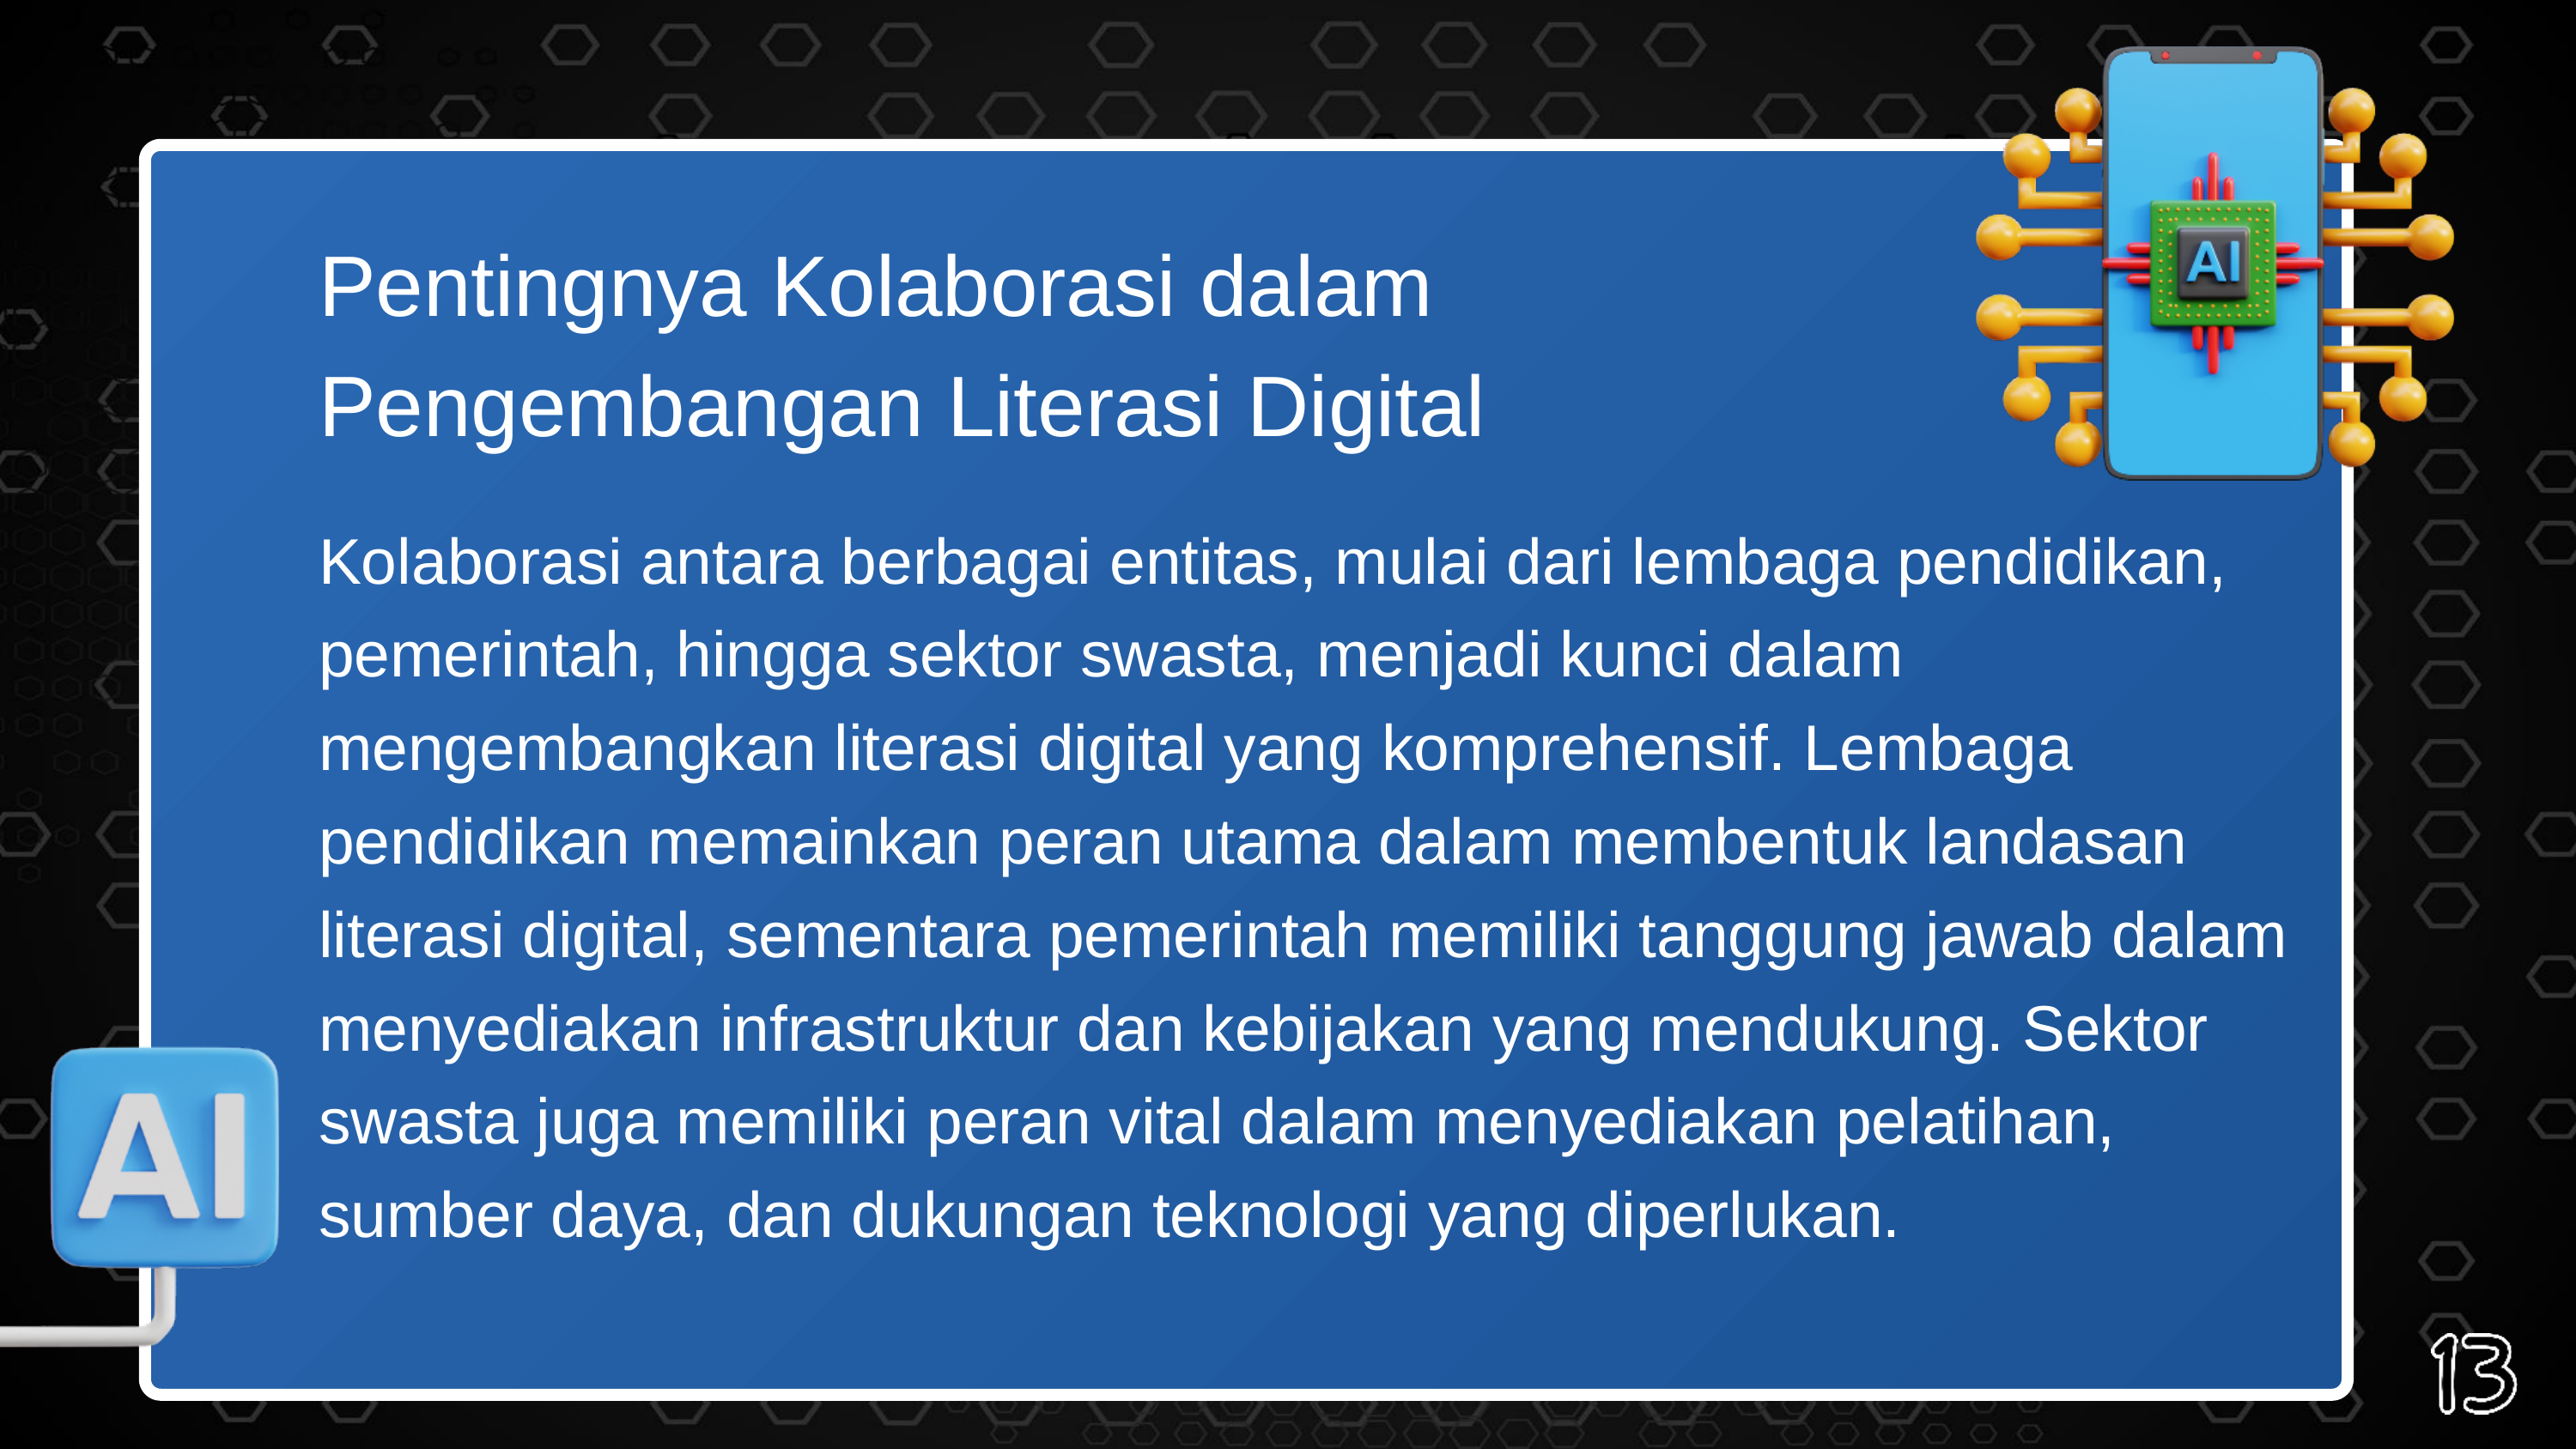

Pentingnya Kolaborasi dalam Pengembangan Literasi Digital
Kolaborasi antara berbagai entitas, mulai dari lembaga pendidikan, pemerintah, hingga sektor swasta, menjadi kunci dalam mengembangkan literasi digital yang komprehensif. Lembaga pendidikan memainkan peran utama dalam membentuk landasan literasi digital, sementara pemerintah memiliki tanggung jawab dalam menyediakan infrastruktur dan kebijakan yang mendukung. Sektor swasta juga memiliki peran vital dalam menyediakan pelatihan, sumber daya, dan dukungan teknologi yang diperlukan.